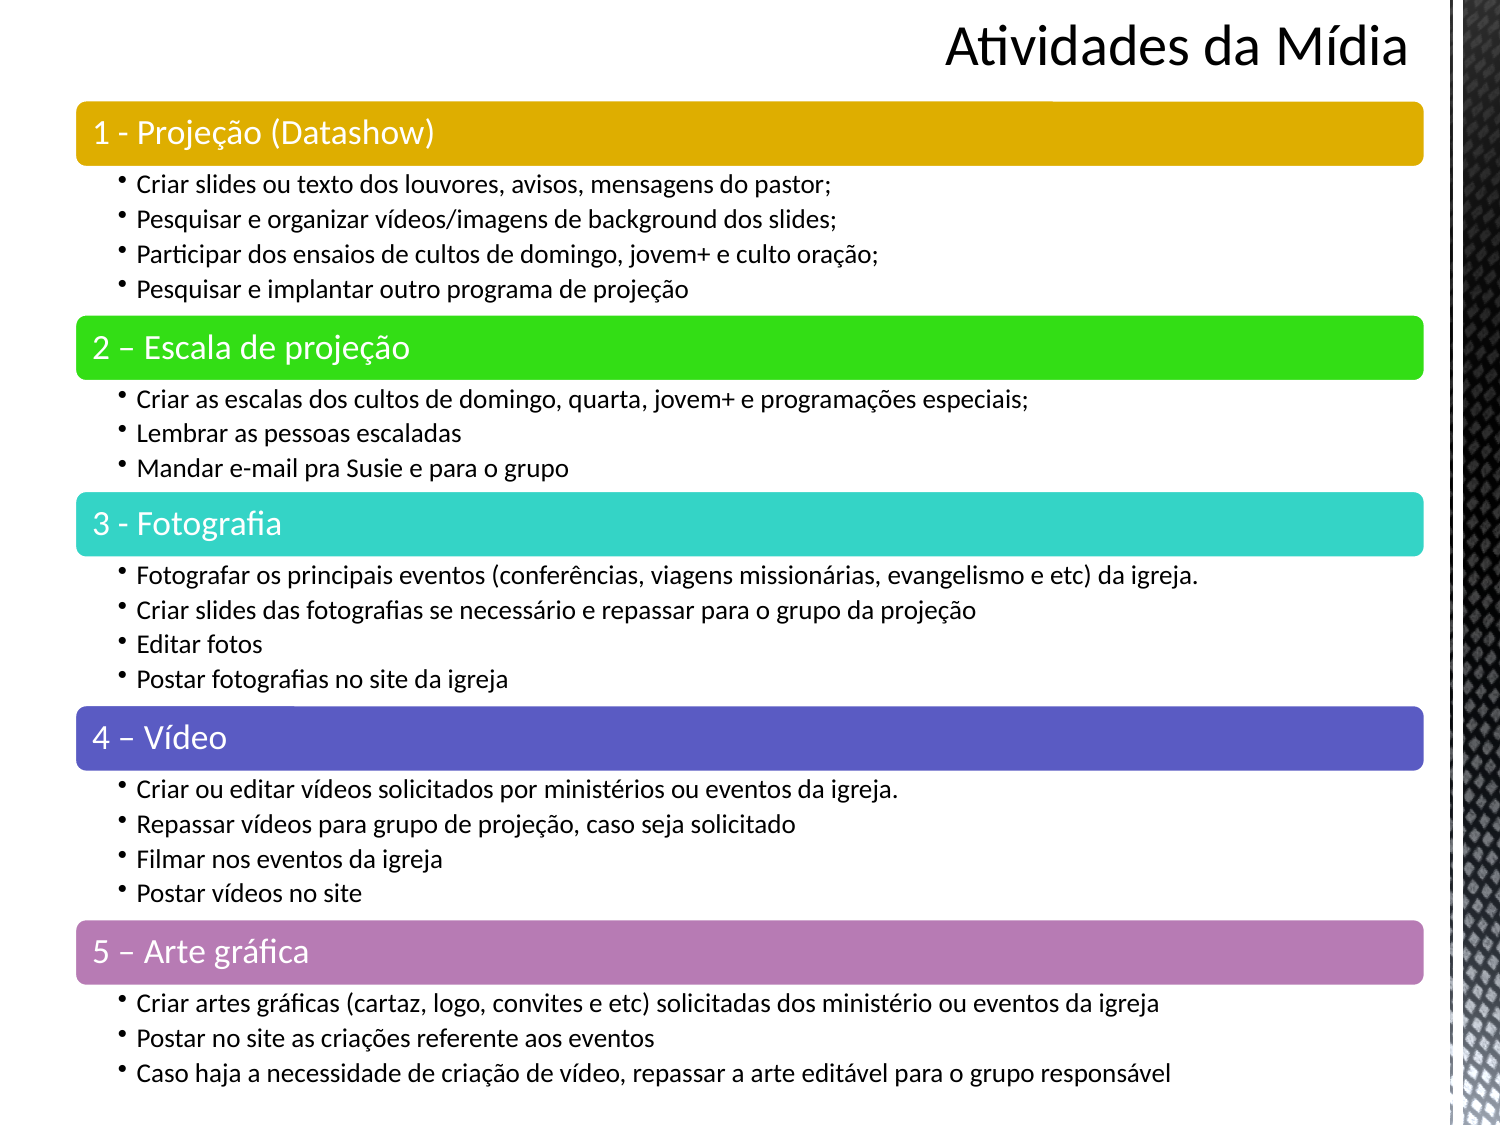

# Atividades da Mídia
1 - Projeção (Datashow)
Criar slides ou texto dos louvores, avisos, mensagens do pastor;
Pesquisar e organizar vídeos/imagens de background dos slides;
Participar dos ensaios de cultos de domingo, jovem+ e culto oração;
Pesquisar e implantar outro programa de projeção
2 – Escala de projeção
Criar as escalas dos cultos de domingo, quarta, jovem+ e programações especiais;
Lembrar as pessoas escaladas
Mandar e-mail pra Susie e para o grupo
3 - Fotografia
Fotografar os principais eventos (conferências, viagens missionárias, evangelismo e etc) da igreja.
Criar slides das fotografias se necessário e repassar para o grupo da projeção
Editar fotos
Postar fotografias no site da igreja
4 – Vídeo
Criar ou editar vídeos solicitados por ministérios ou eventos da igreja.
Repassar vídeos para grupo de projeção, caso seja solicitado
Filmar nos eventos da igreja
Postar vídeos no site
5 – Arte gráfica
Criar artes gráficas (cartaz, logo, convites e etc) solicitadas dos ministério ou eventos da igreja
Postar no site as criações referente aos eventos
Caso haja a necessidade de criação de vídeo, repassar a arte editável para o grupo responsável